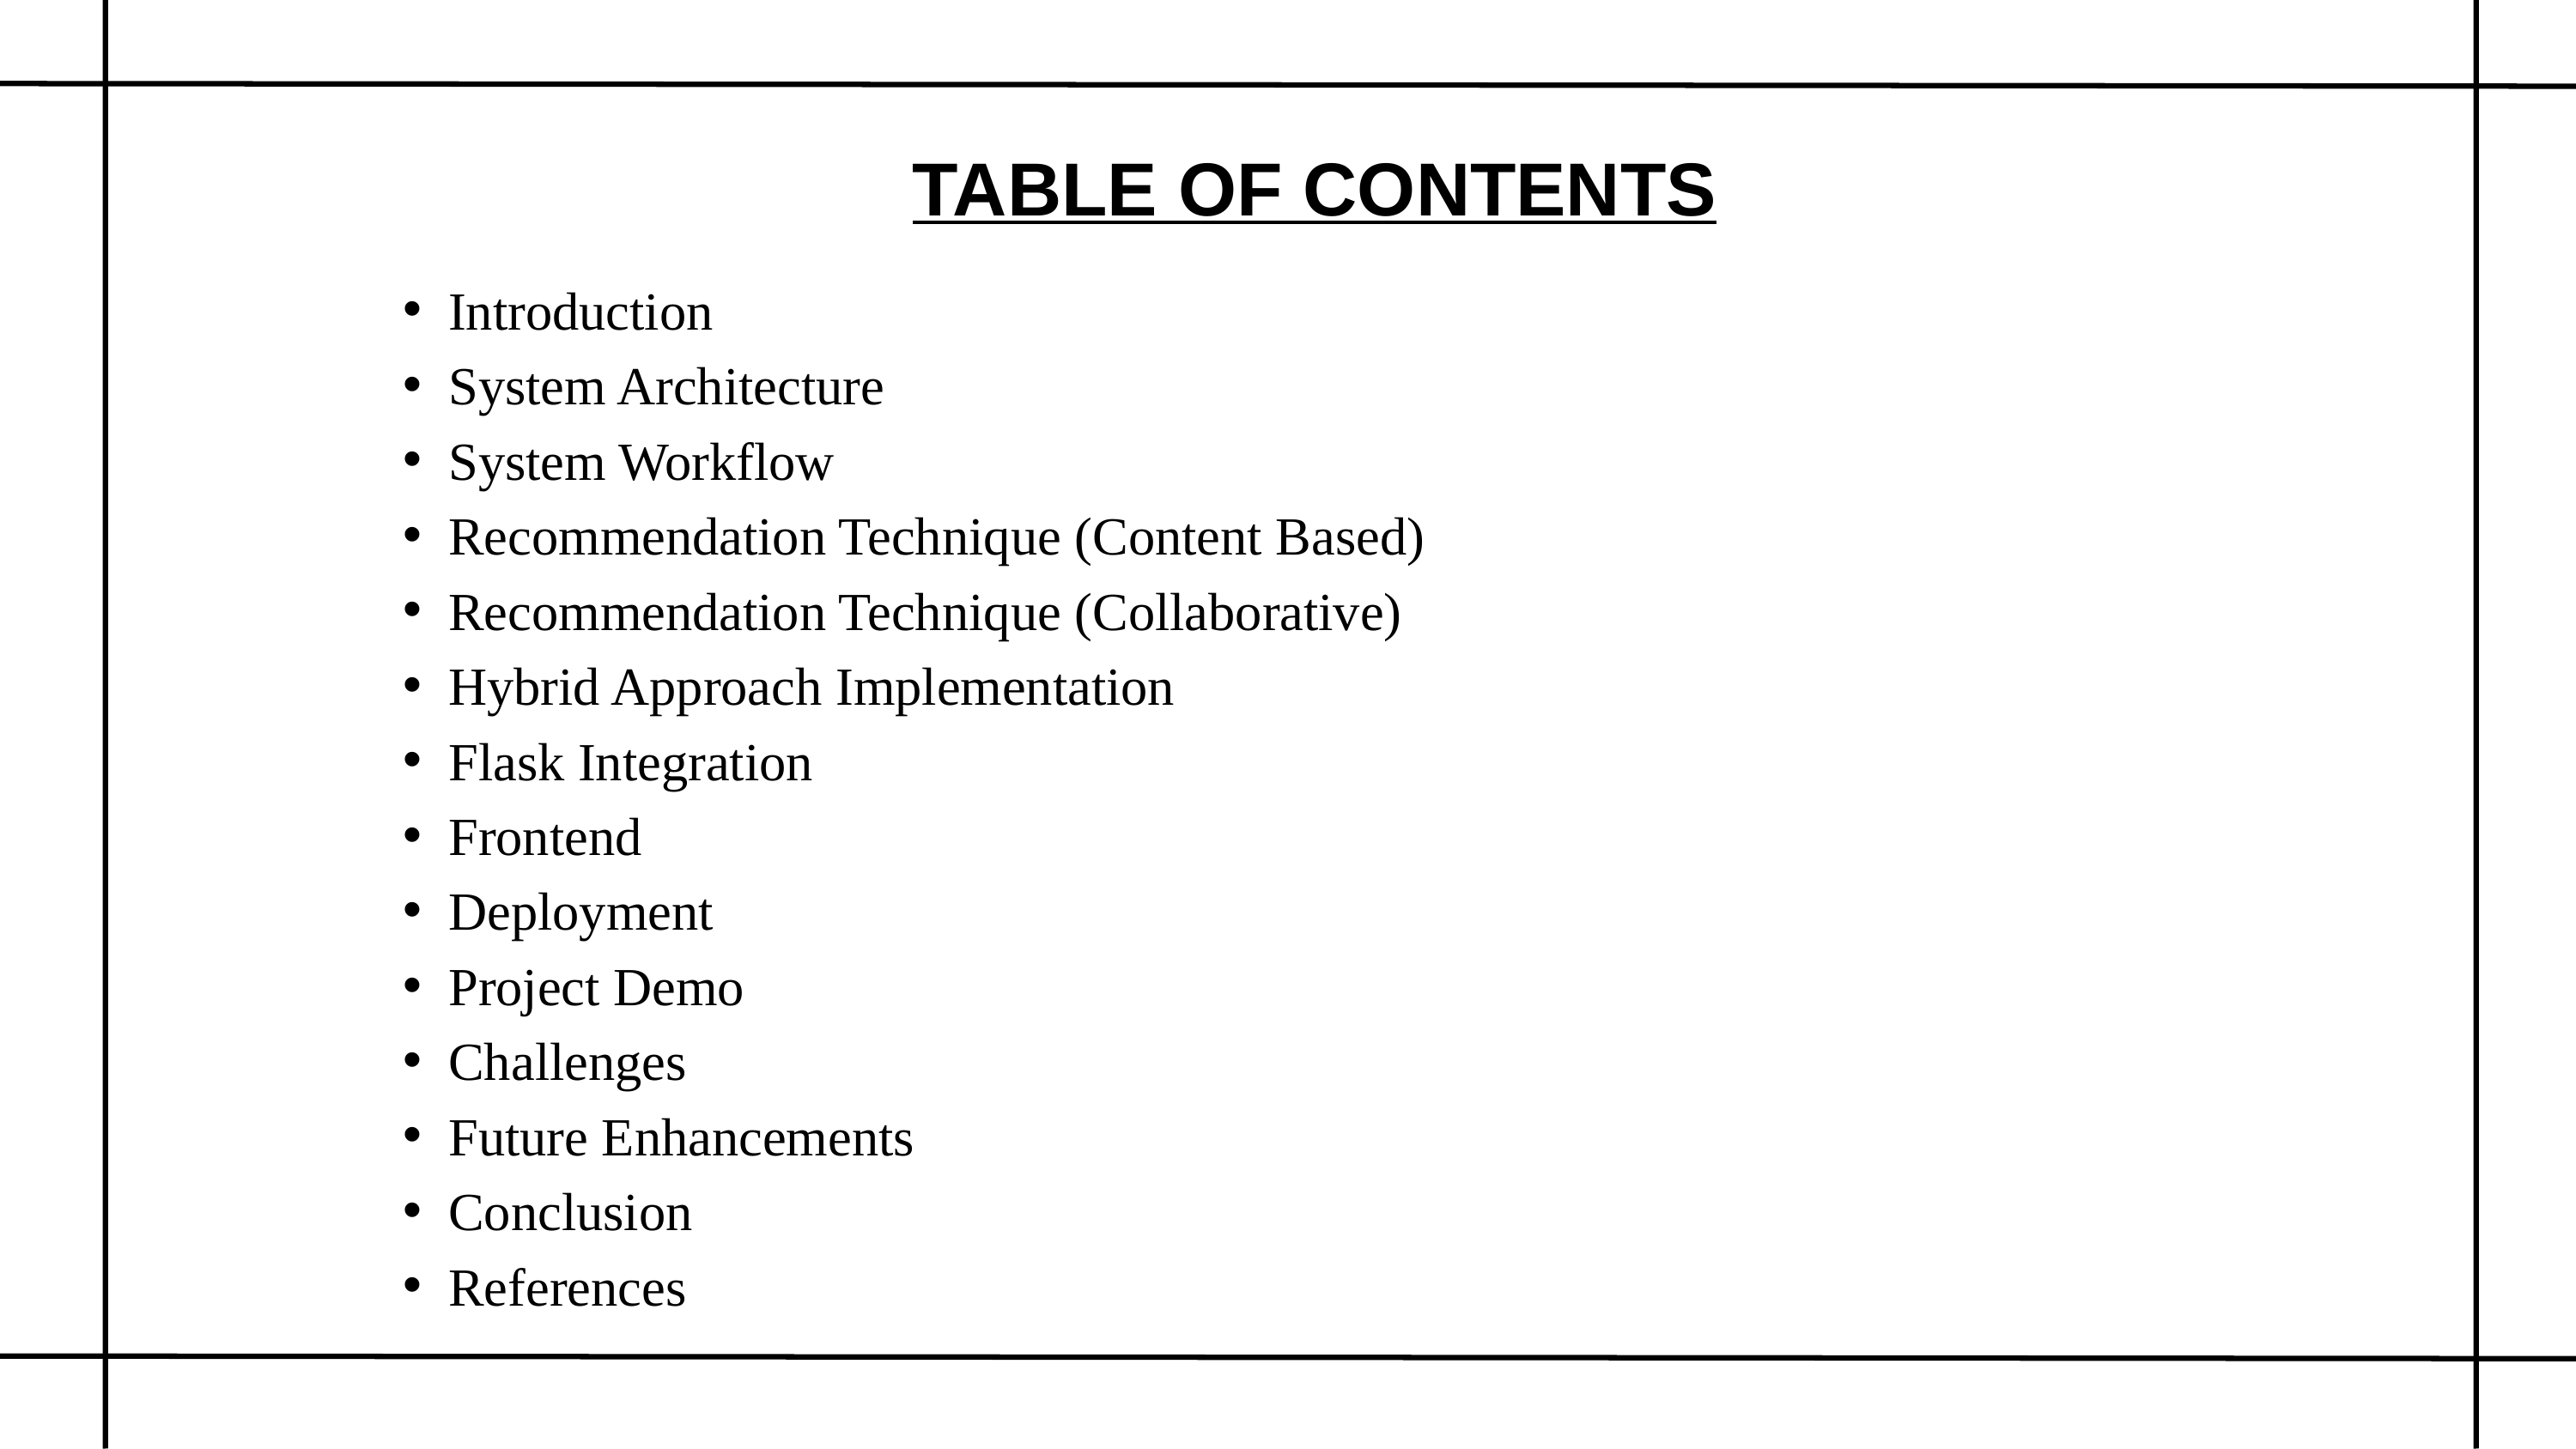

TABLE OF CONTENTS
Introduction
System Architecture
System Workflow
Recommendation Technique (Content Based)
Recommendation Technique (Collaborative)
Hybrid Approach Implementation
Flask Integration
Frontend
Deployment
Project Demo
Challenges
Future Enhancements
Conclusion
References